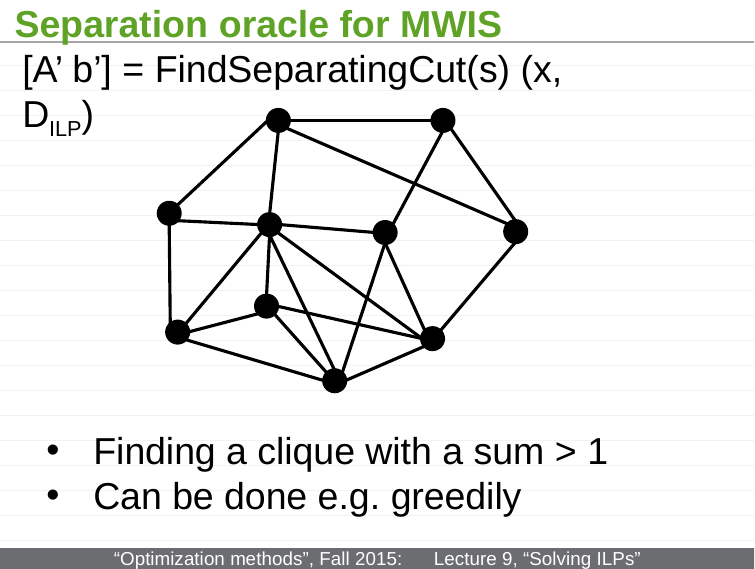

# Separation oracle for MWIS
[A’ b’] = FindSeparatingCut(s) (x, DILP)

Finding a clique with a sum > 1
Can be done e.g. greedily